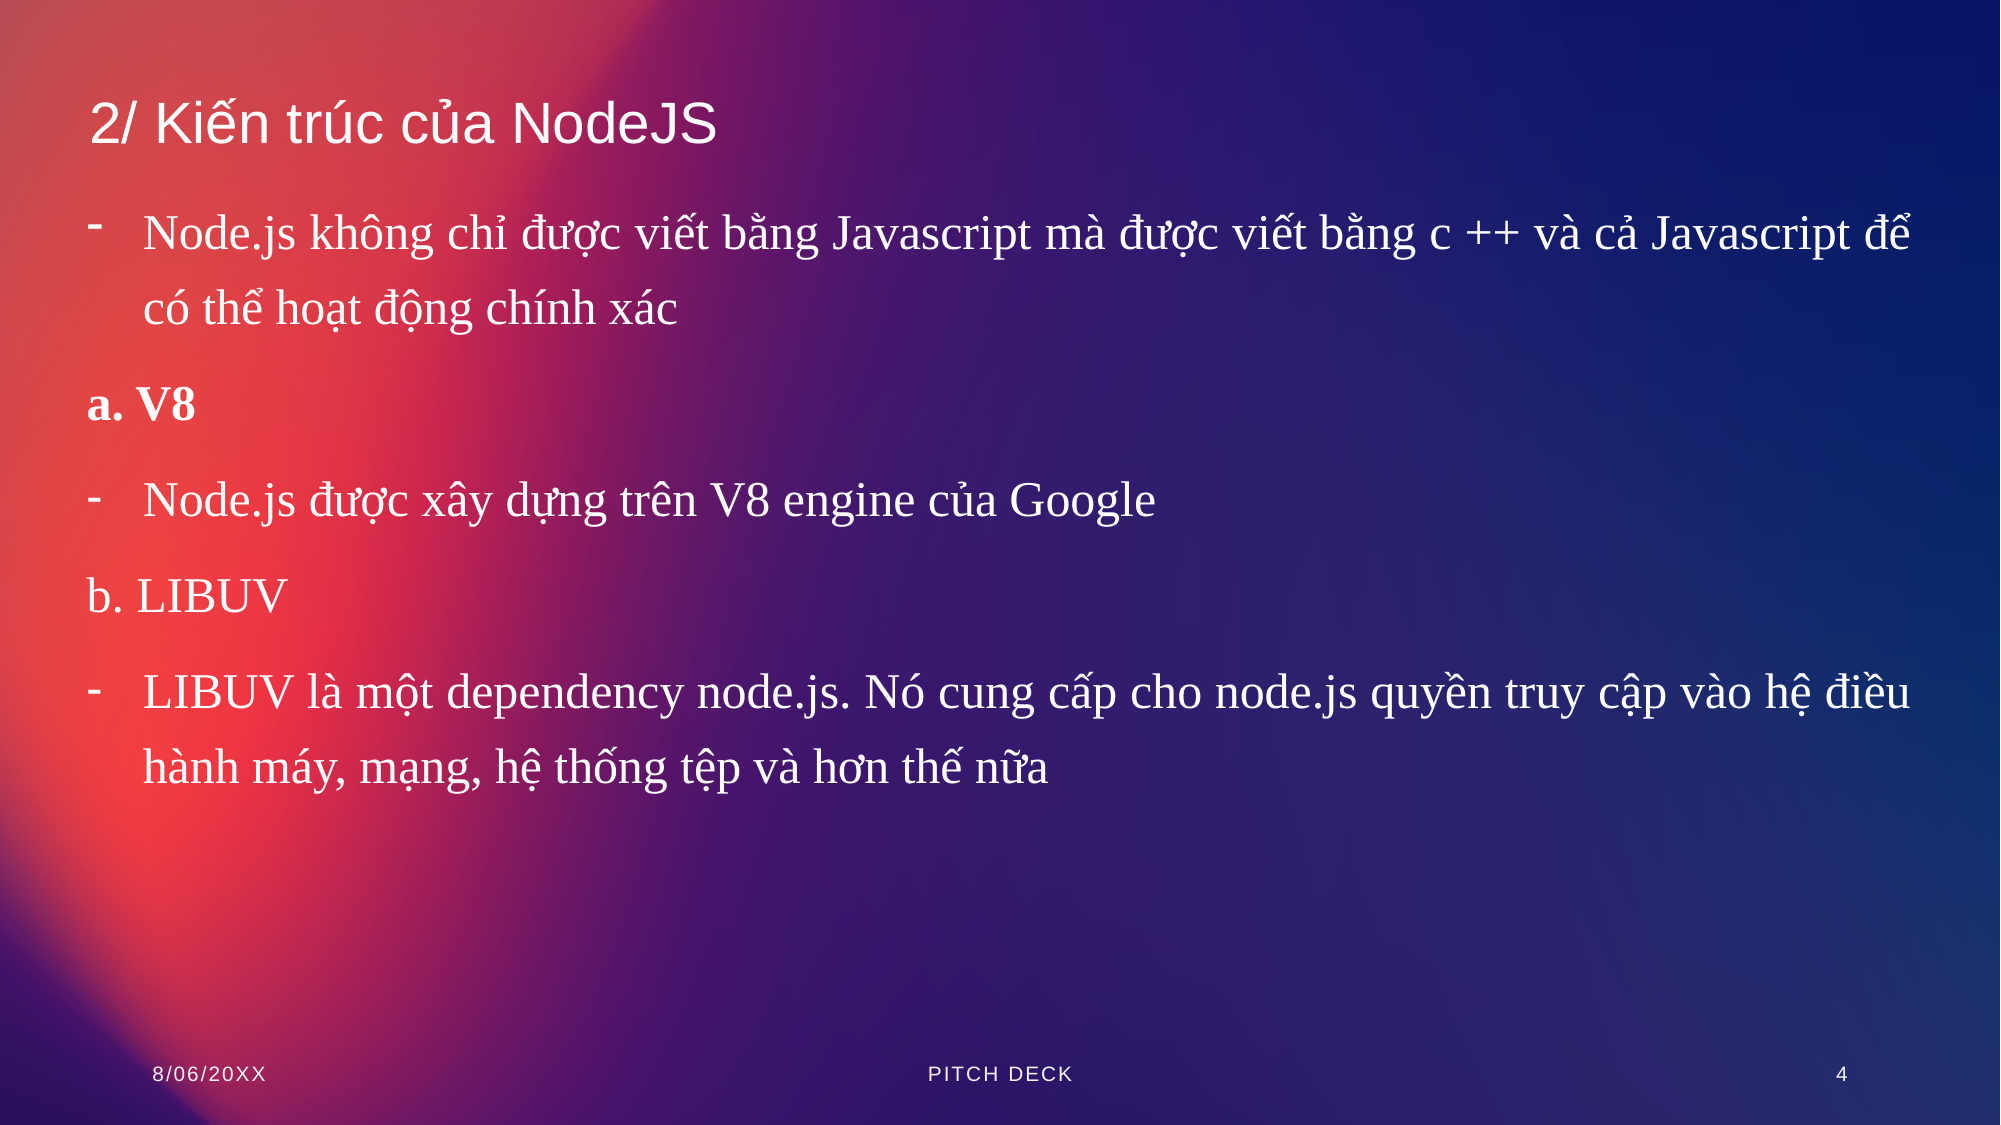

2/ Kiến trúc của NodeJS
Node.js không chỉ được viết bằng Javascript mà được viết bằng c ++ và cả Javascript để có thể hoạt động chính xác
a. V8
Node.js được xây dựng trên V8 engine của Google
b. LIBUV
LIBUV là một dependency node.js. Nó cung cấp cho node.js quyền truy cập vào hệ điều hành máy, mạng, hệ thống tệp và hơn thế nữa
8/06/20XX
PITCH DECK
4